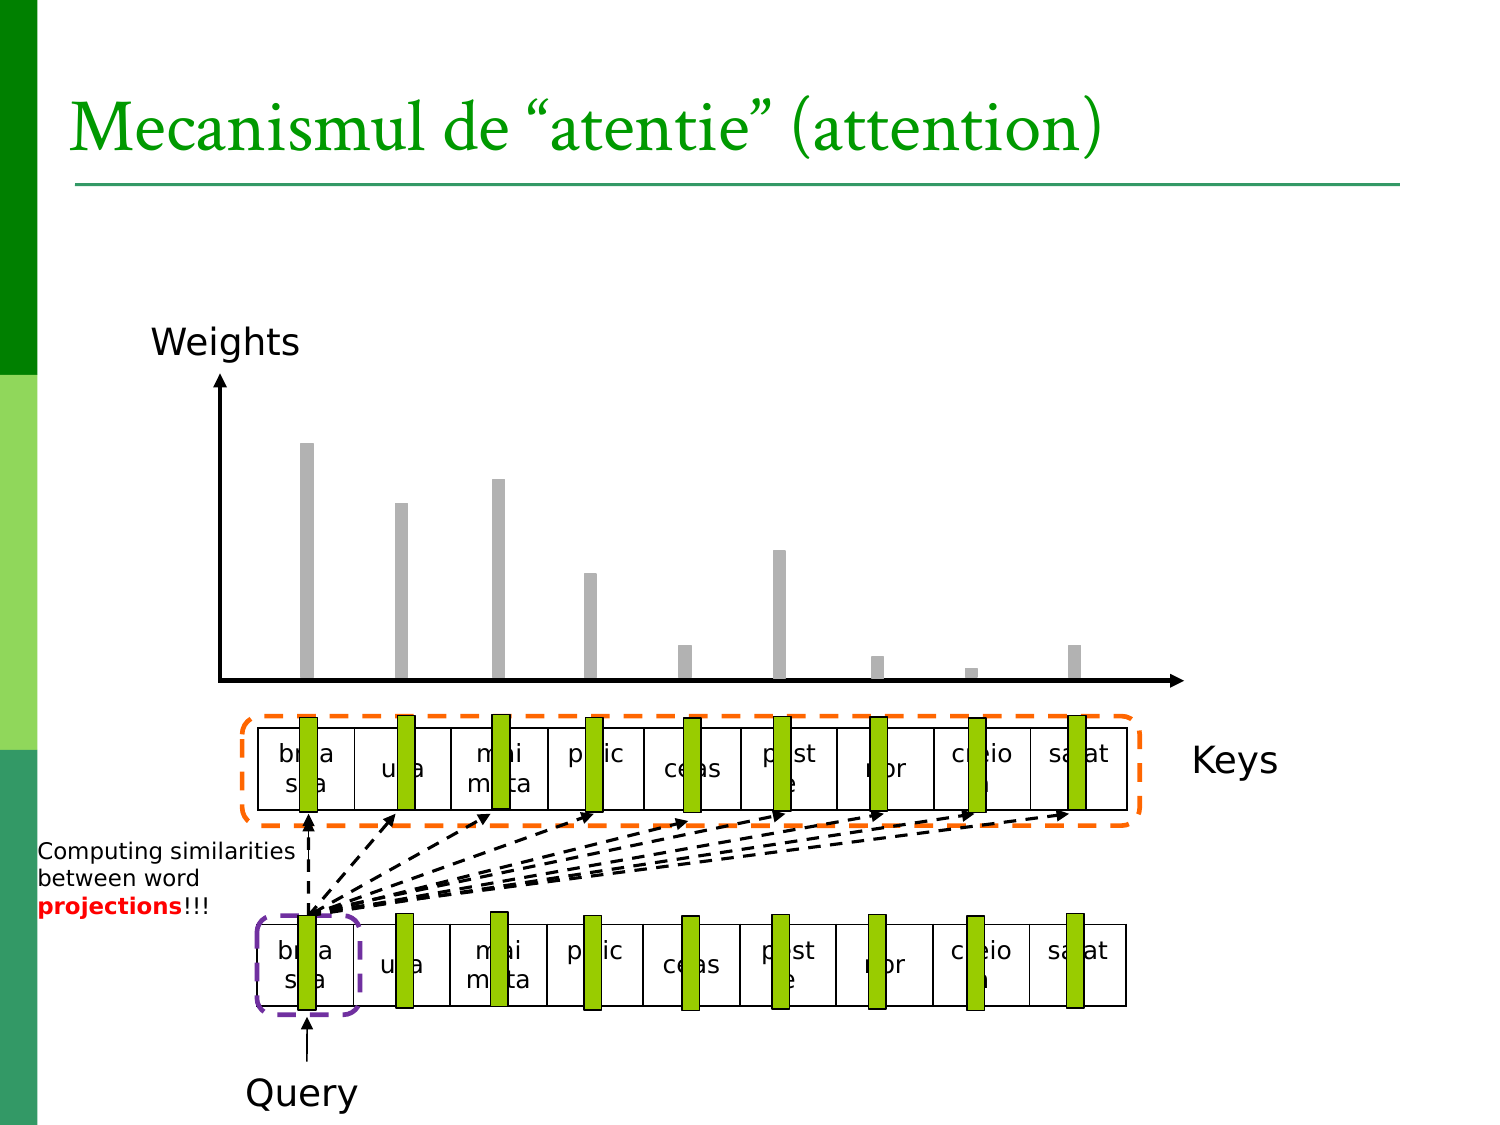

# Mecanismul de “atentie” (attention)
Weights

| broasca | usa | maimuta | pisica | ceas | peste | nor | creion | salata |
| --- | --- | --- | --- | --- | --- | --- | --- | --- |
Keys
Computing similarities between word projections!!!

| broasca | usa | maimuta | pisica | ceas | peste | nor | creion | salata |
| --- | --- | --- | --- | --- | --- | --- | --- | --- |
Query